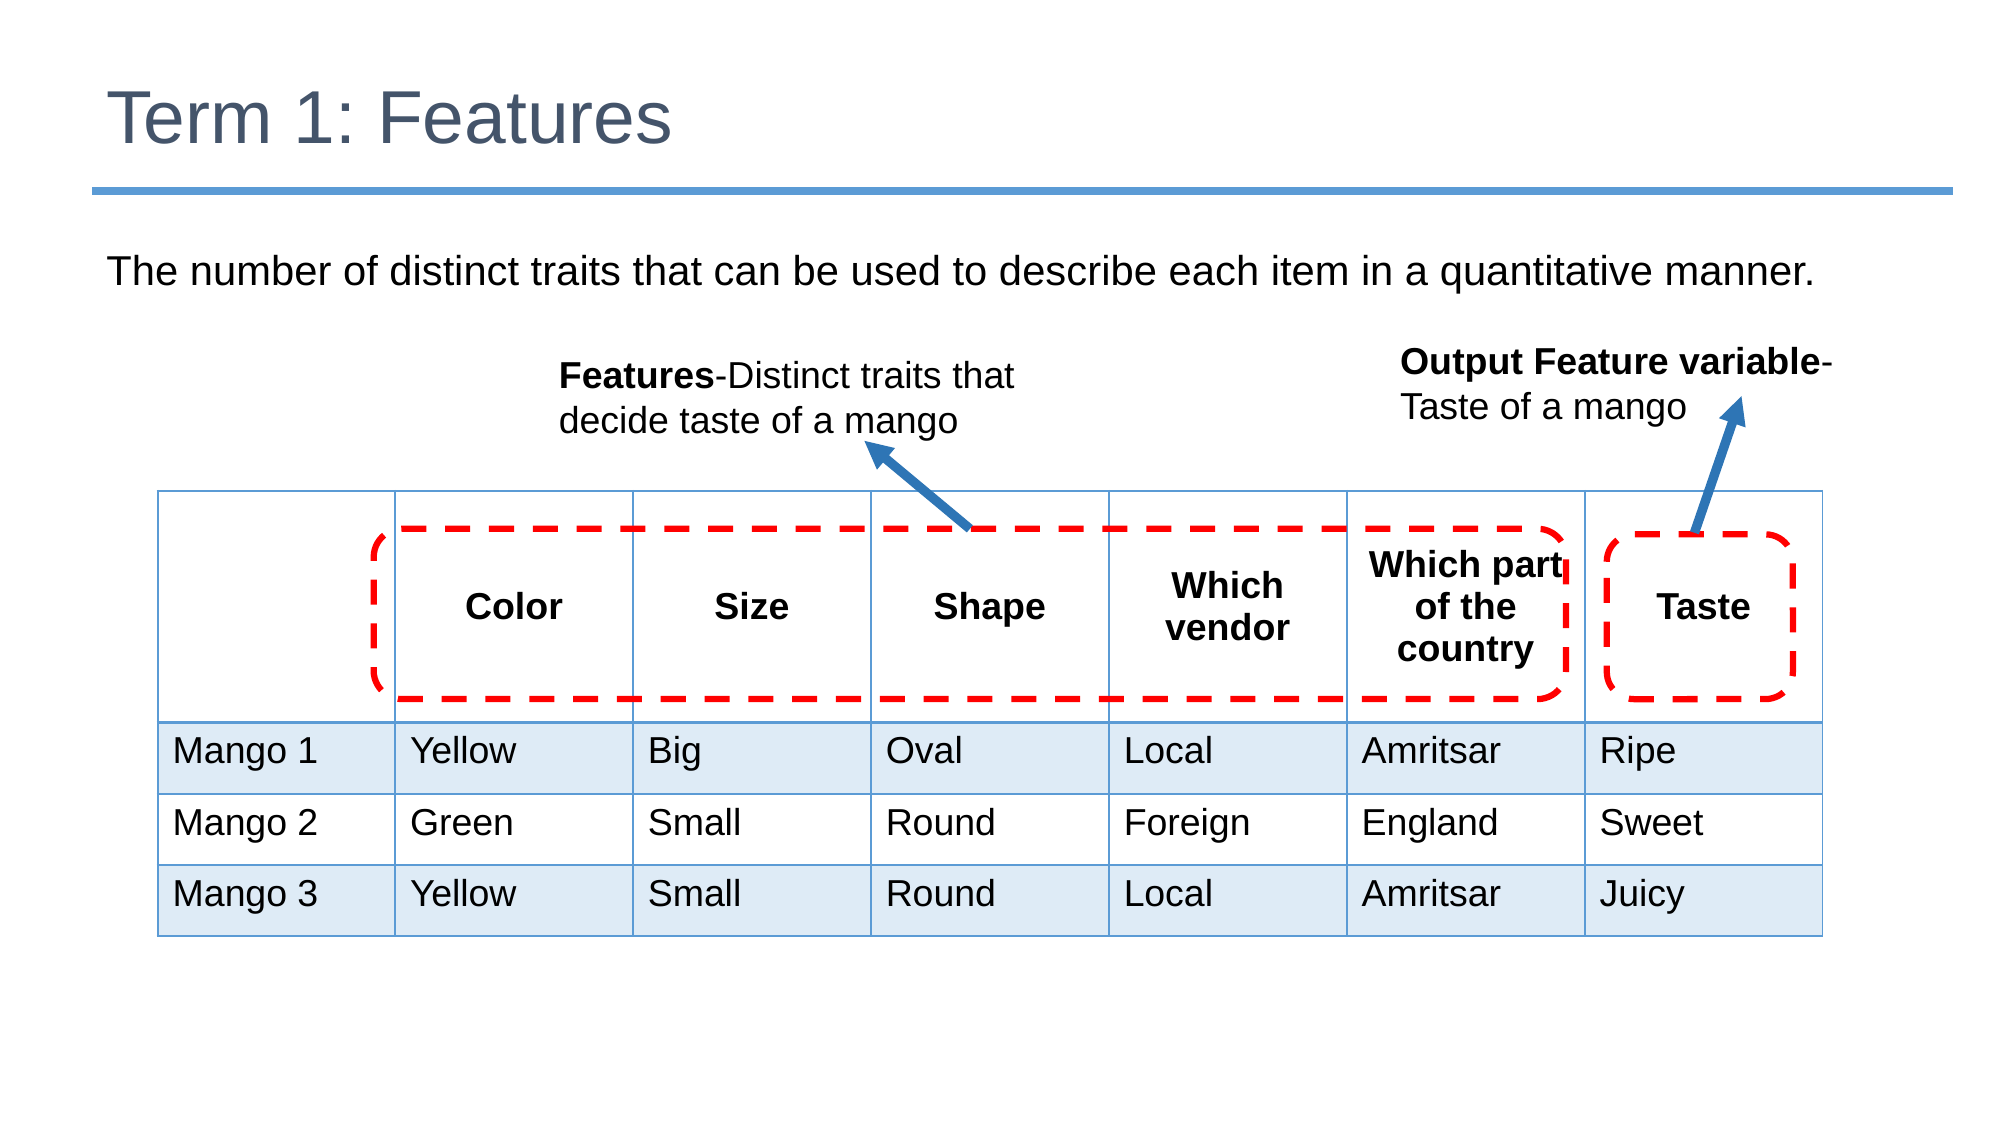

# Term 1: Features

The number of distinct traits that can be used to describe each item in a quantitative manner.
Output Feature variable- Taste of a mango
Features-Distinct traits that decide taste of a mango
|  | Color | Size | Shape | Which vendor | Which part of the country | Taste |
| --- | --- | --- | --- | --- | --- | --- |
| Mango 1 | Yellow | Big | Oval | Local | Amritsar | Ripe |
| Mango 2 | Green | Small | Round | Foreign | England | Sweet |
| Mango 3 | Yellow | Small | Round | Local | Amritsar | Juicy |